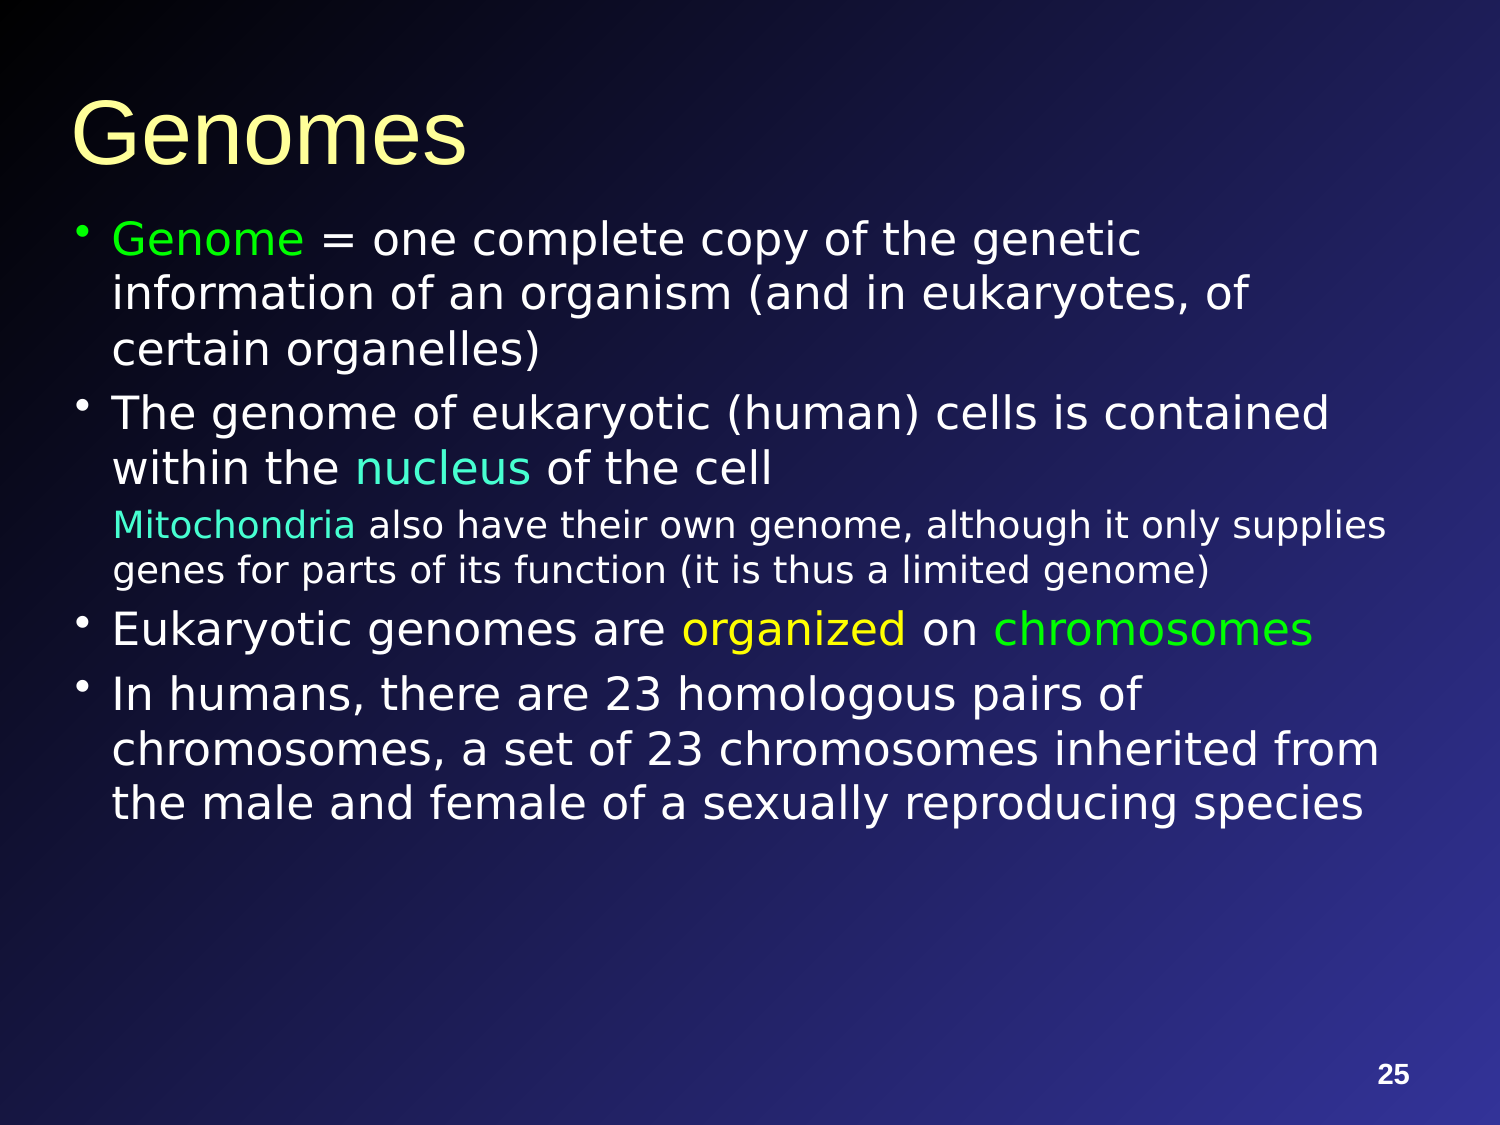

# Genomes
Genome = one complete copy of the genetic information of an organism (and in eukaryotes, of certain organelles)
The genome of eukaryotic (human) cells is contained within the nucleus of the cell
Mitochondria also have their own genome, although it only supplies genes for parts of its function (it is thus a limited genome)
Eukaryotic genomes are organized on chromosomes
In humans, there are 23 homologous pairs of chromosomes, a set of 23 chromosomes inherited from the male and female of a sexually reproducing species
25